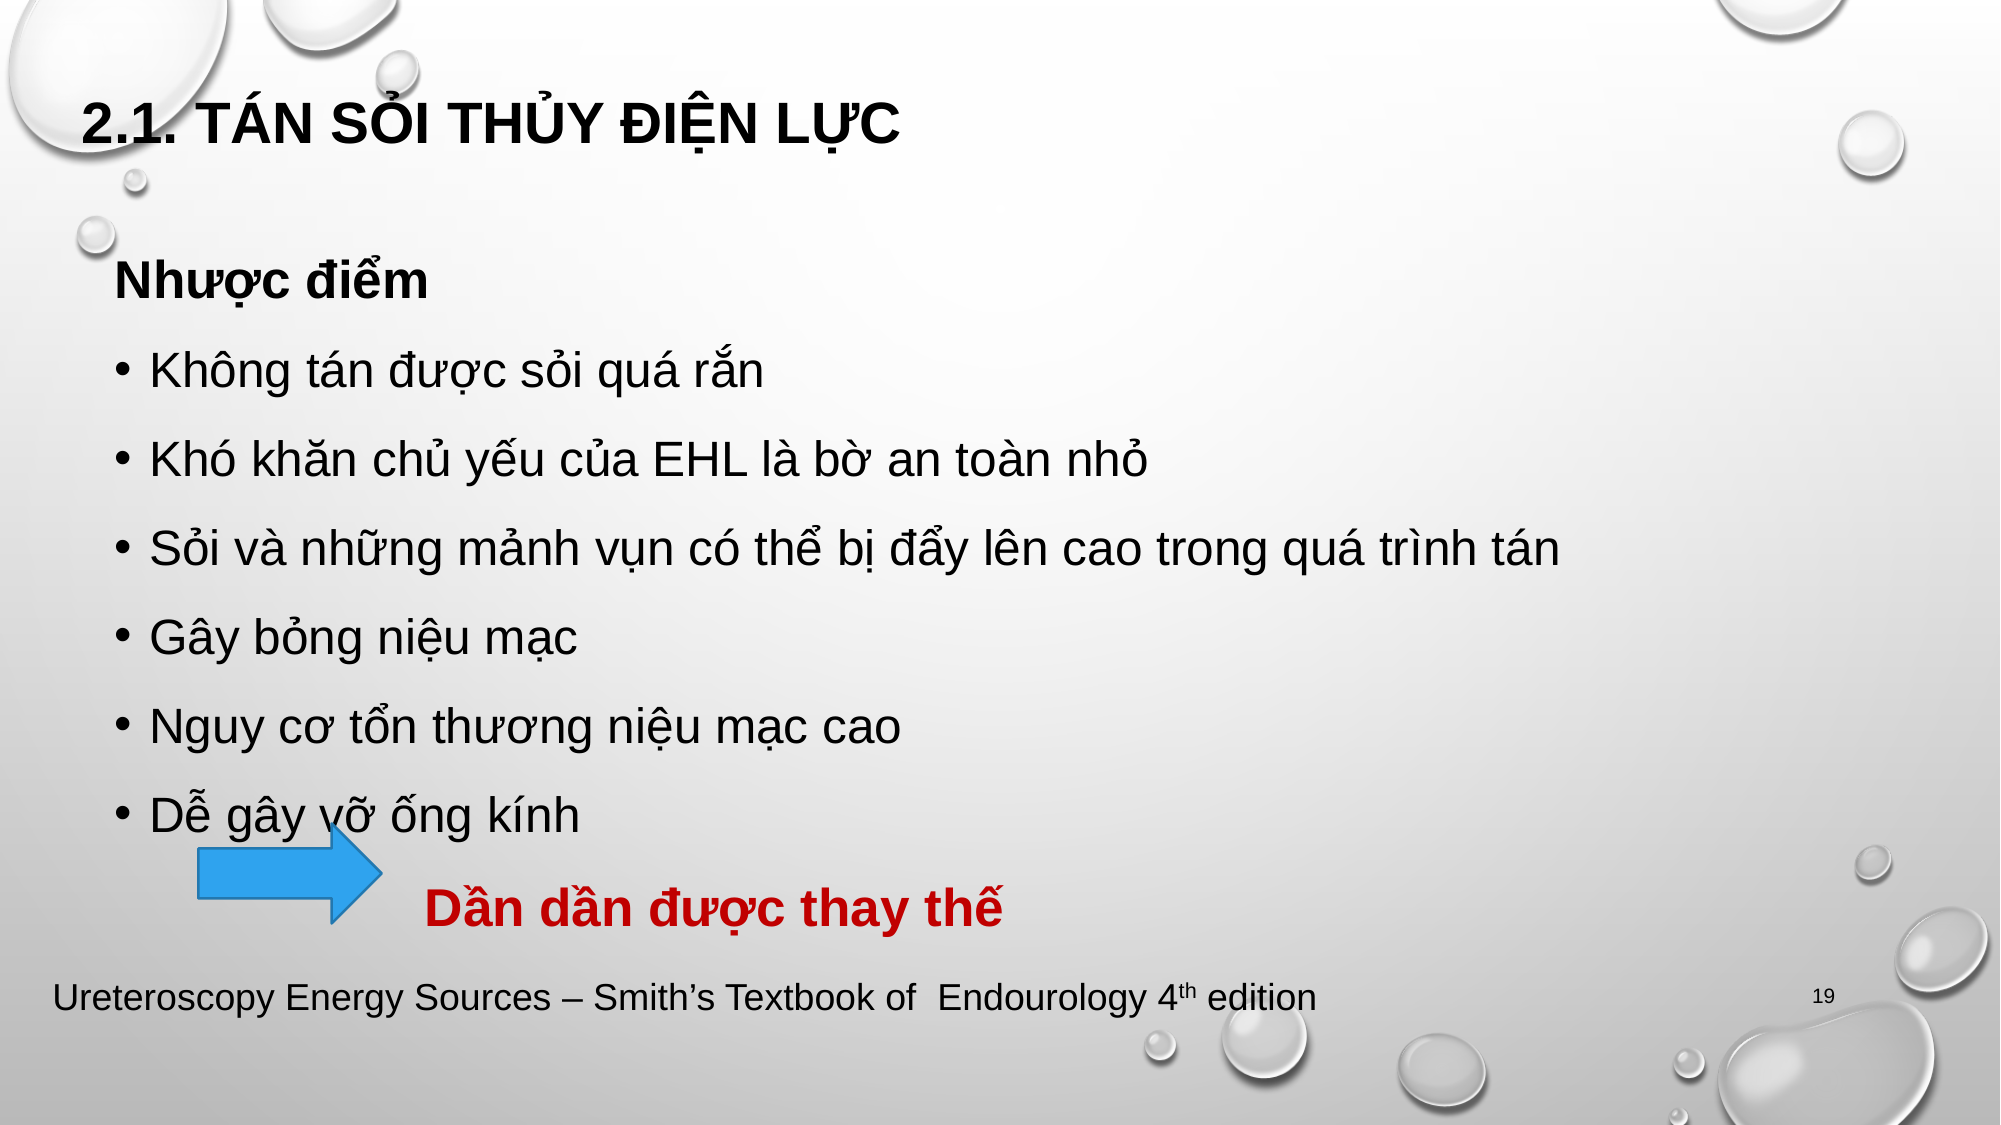

# 2.1. Tán sỏi thủy điện lực
Nhược điểm
Không tán được sỏi quá rắn
Khó khăn chủ yếu của EHL là bờ an toàn nhỏ
Sỏi và những mảnh vụn có thể bị đẩy lên cao trong quá trình tán
Gây bỏng niệu mạc
Nguy cơ tổn thương niệu mạc cao
Dễ gây vỡ ống kính
                     Dần dần được thay thế

Ureteroscopy Energy Sources – Smith’s Textbook of  Endourology 4th edition
19